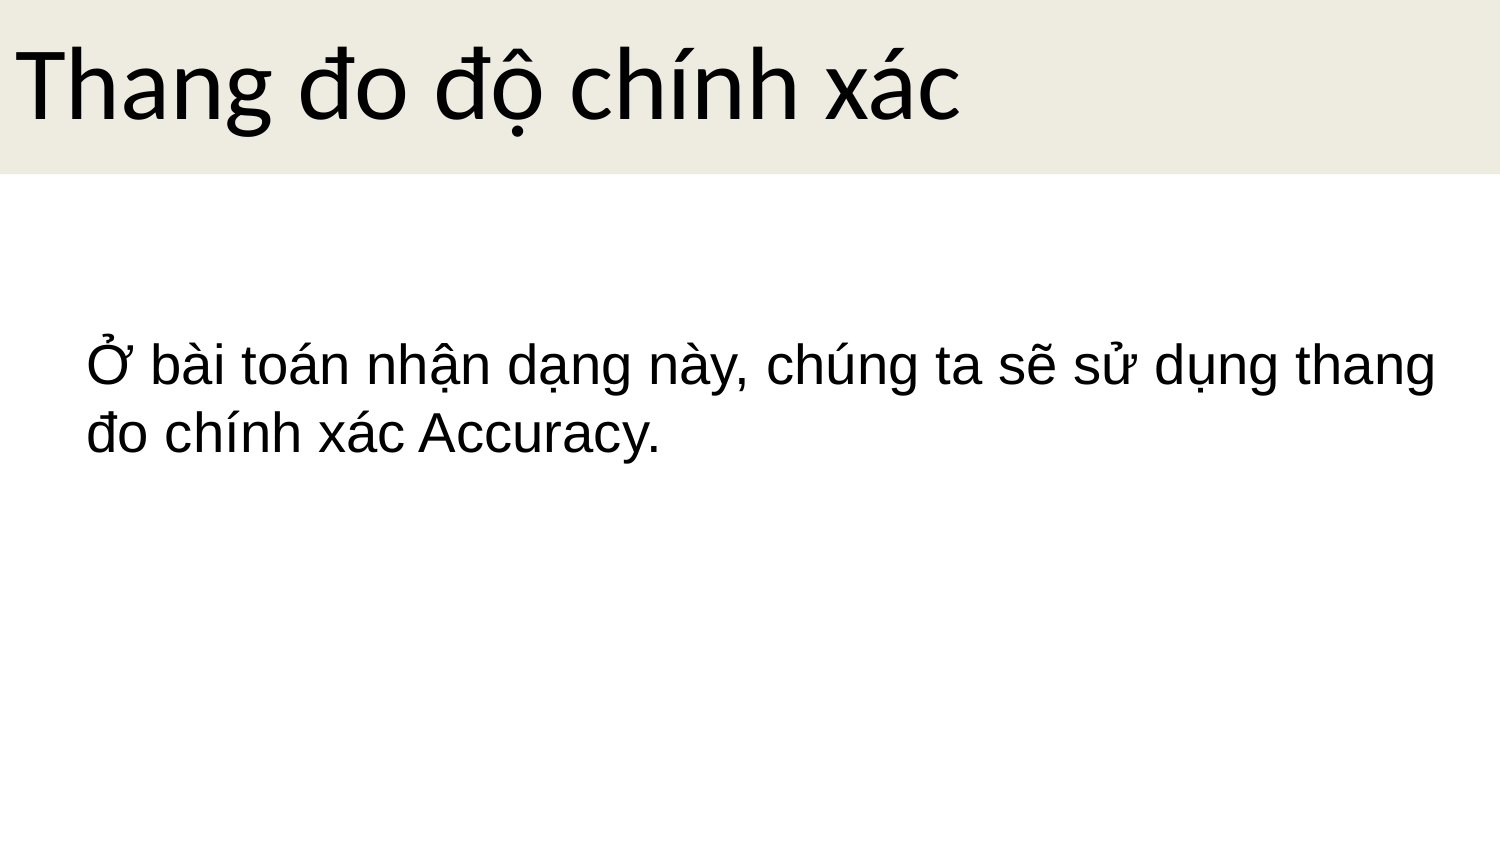

Thang đo độ chính xác
Ở bài toán nhận dạng này, chúng ta sẽ sử dụng thang đo chính xác Accuracy.